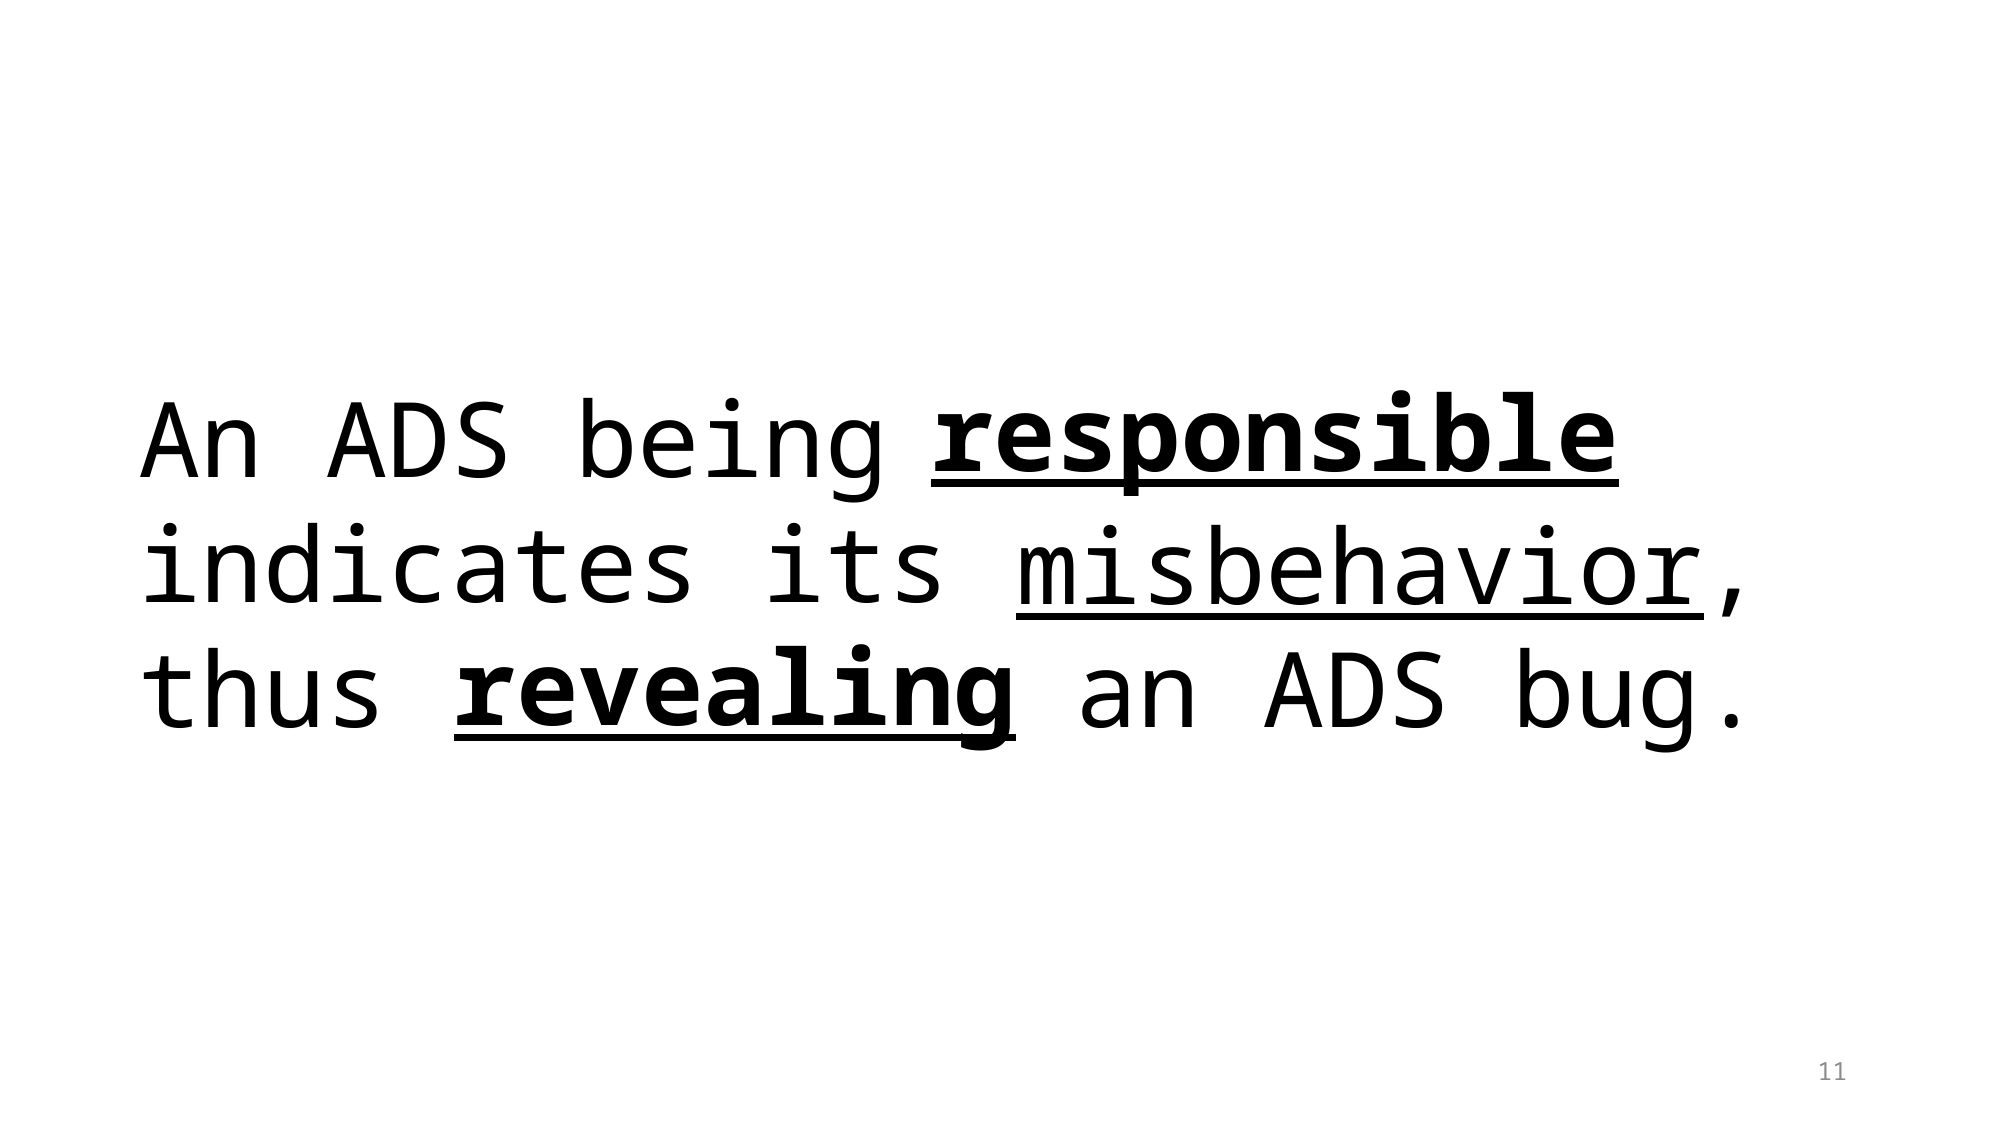

responsible
An ADS being responsible indicates its misbehavior, thus reveals   an ADS bug.
misbehavior
revealing
11